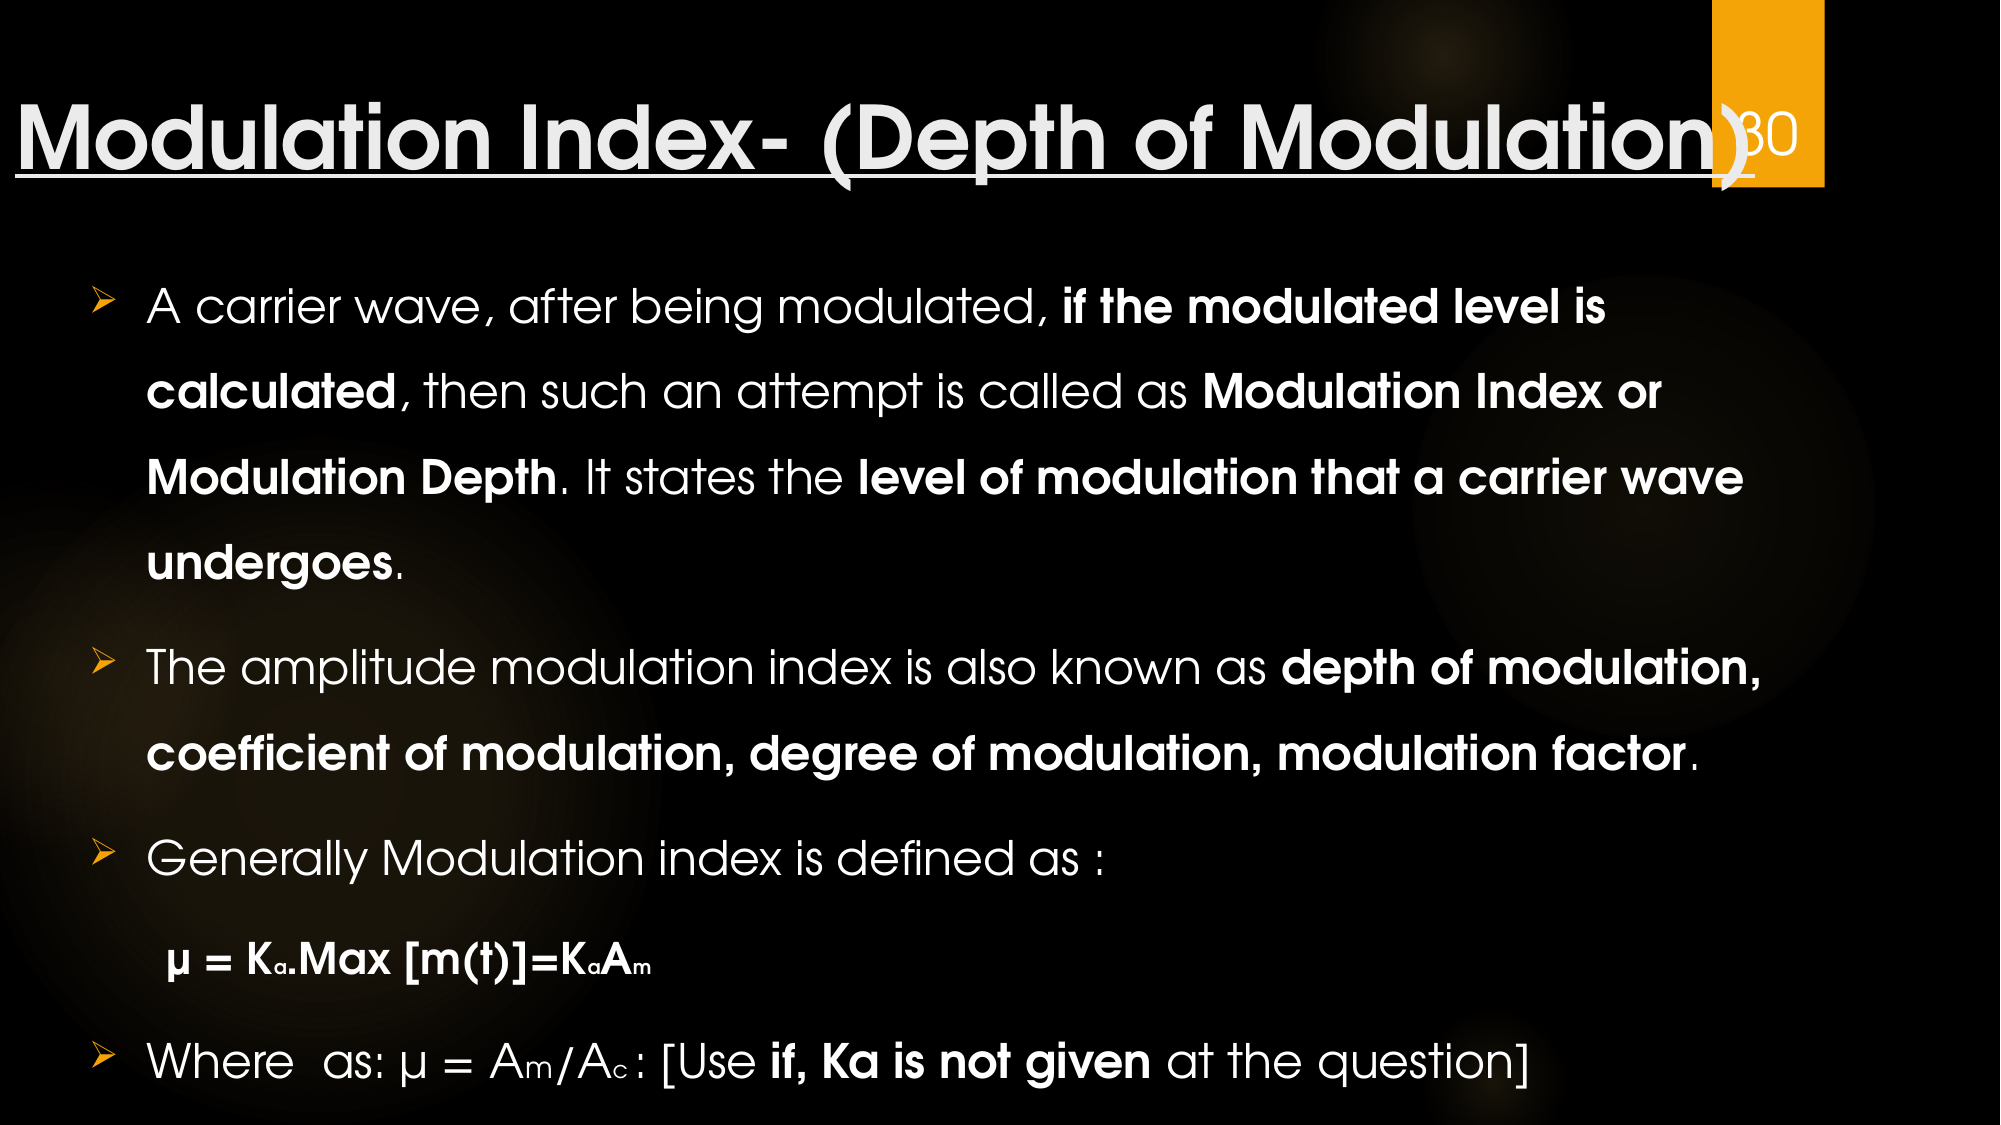

30
# Modulation Index- (Depth of Modulation)
A carrier wave, after being modulated, if the modulated level is calculated, then such an attempt is called as Modulation Index or Modulation Depth. It states the level of modulation that a carrier wave undergoes.
The amplitude modulation index is also known as depth of modulation, coefficient of modulation, degree of modulation, modulation factor.
Generally Modulation index is defined as :
μ = Ka.Max [m(t)]=KaAm
Where  as: μ = Am/Ac : [Use if, Ka is not given at the question]